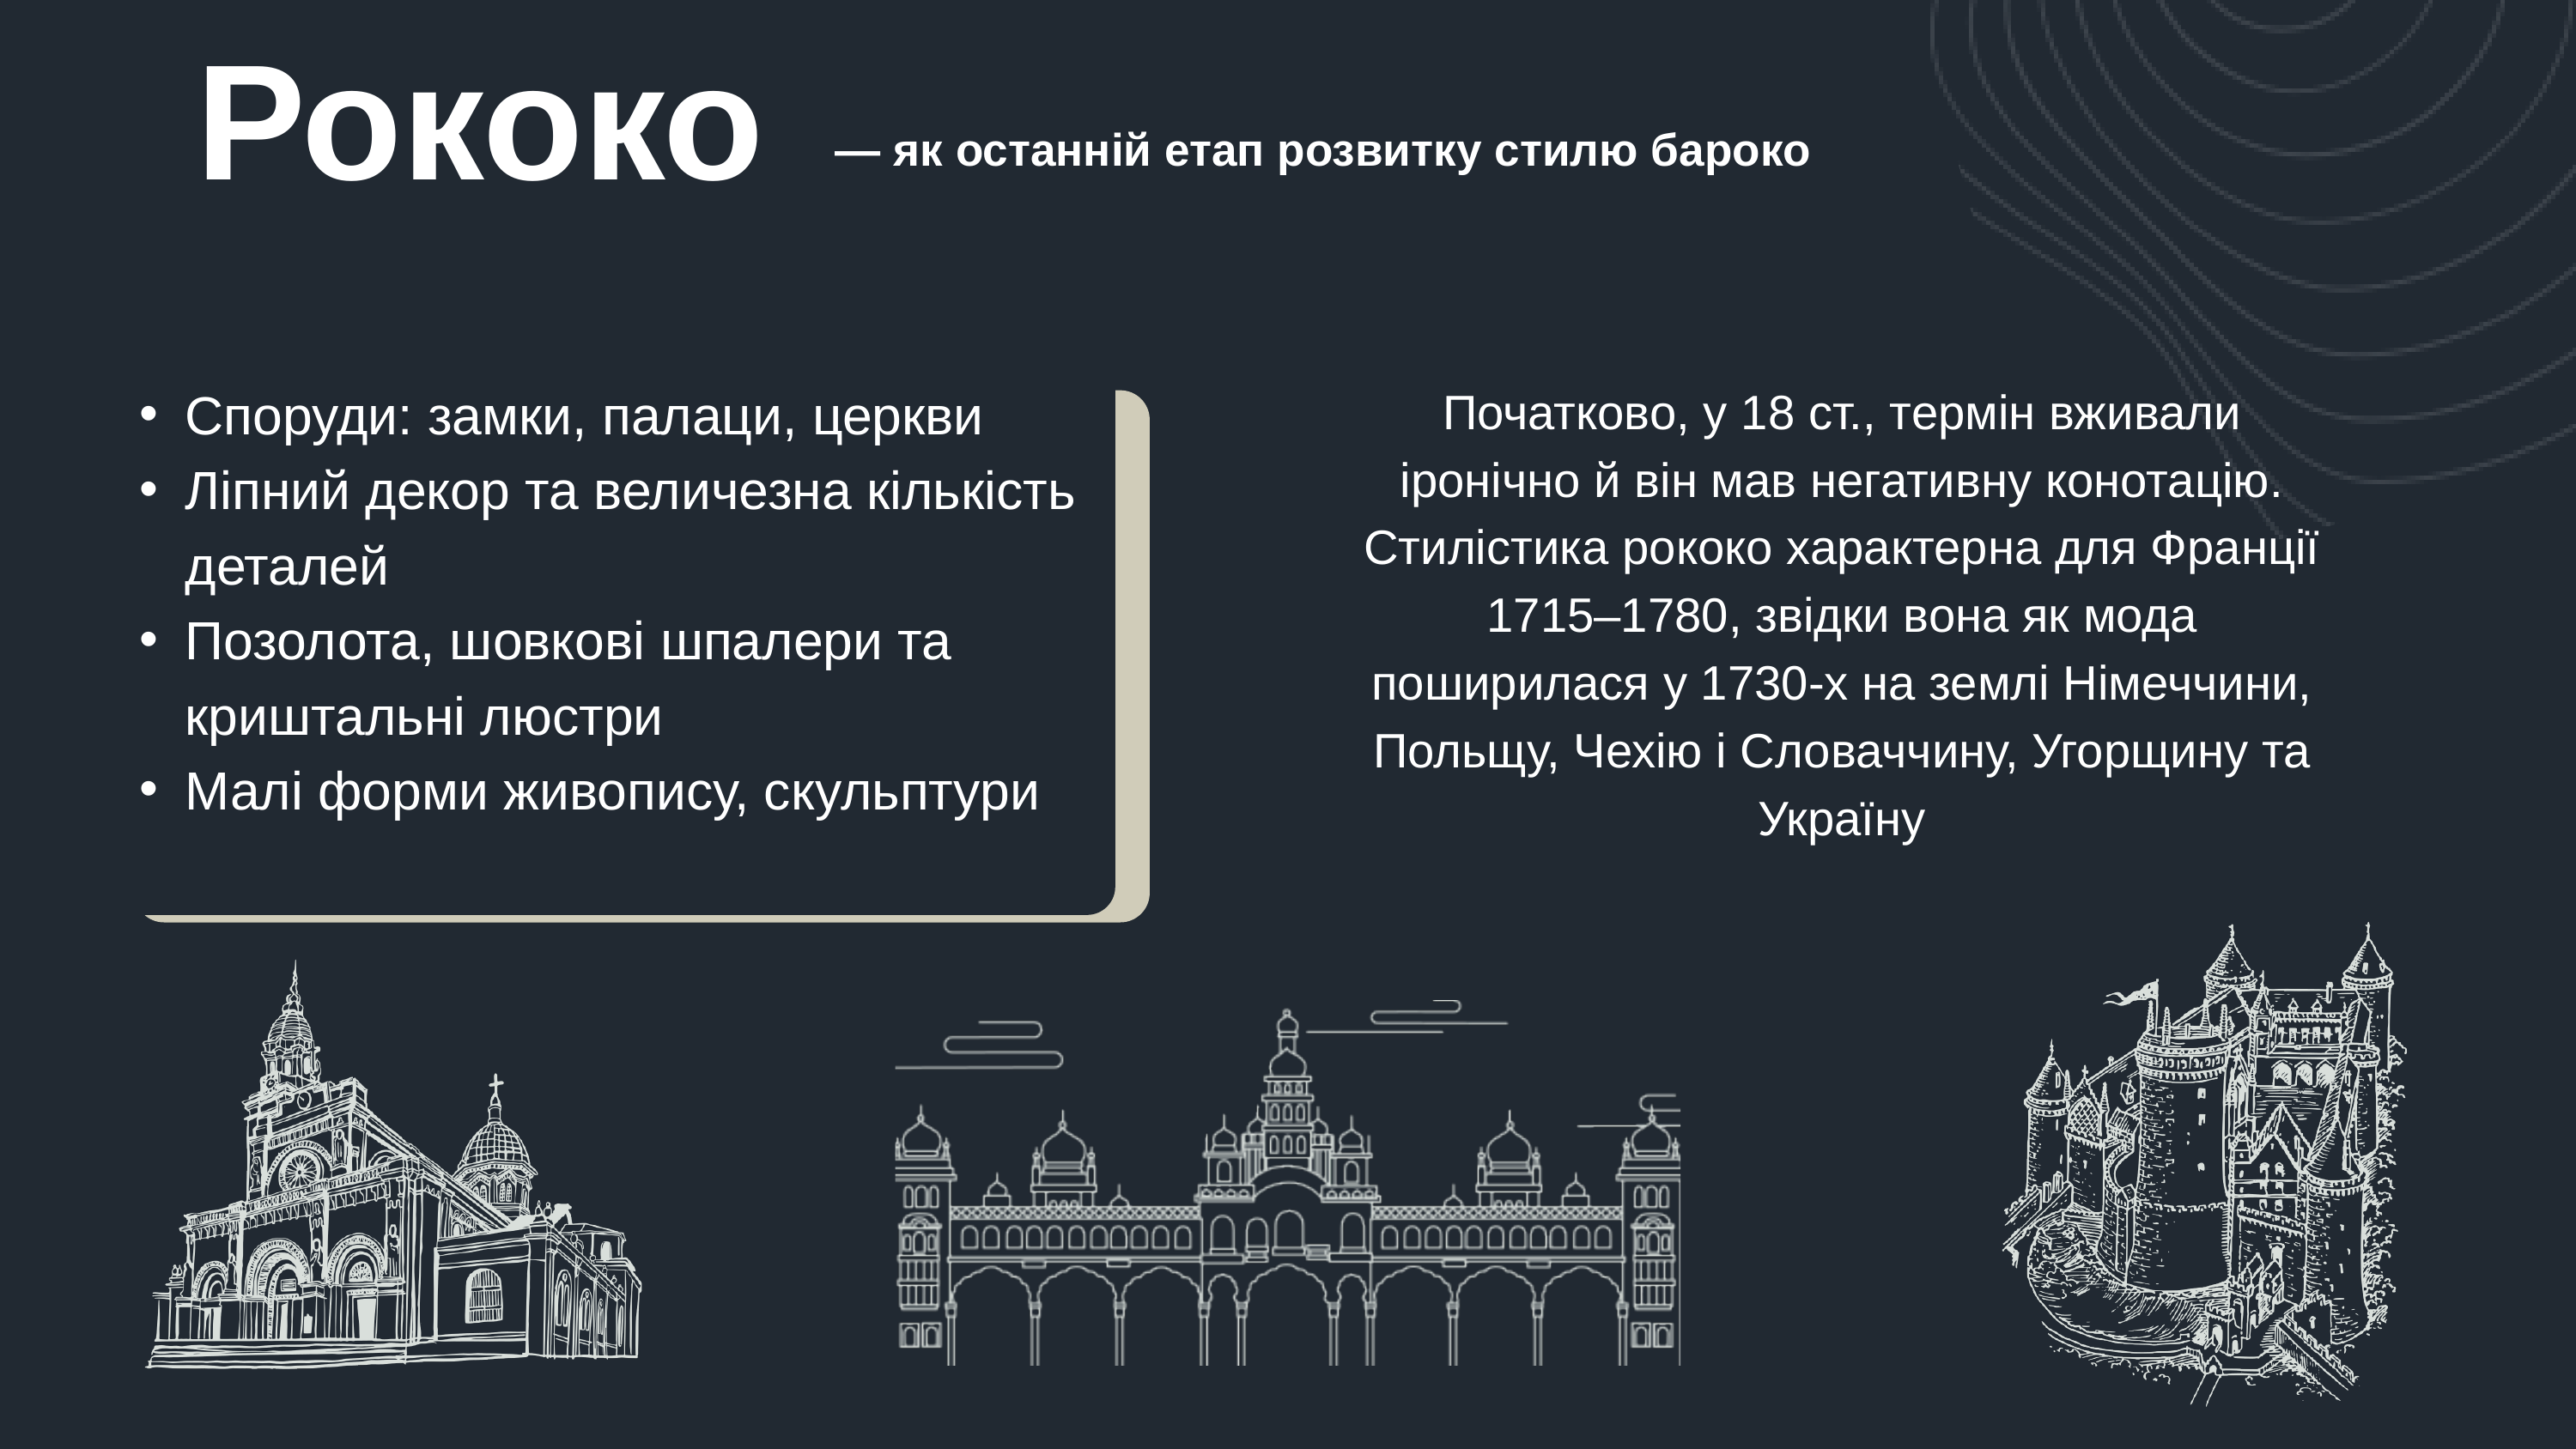

Рококо
— як останній етап розвитку стилю бароко

Споруди: замки, палаци, церкви
Ліпний декор та величезна кількість деталей
Позолота, шовкові шпалери та криштальні люстри
Малі форми живопису, скульптури
Початково, у 18 ст., термін вживали іронічно й він мав негативну конотацію. Стилістика рококо характерна для Франції 1715–1780, звідки вона як мода поширилася у 1730-х на землі Німеччини, Польщу, Чехію і Словаччину, Угорщину та Україну